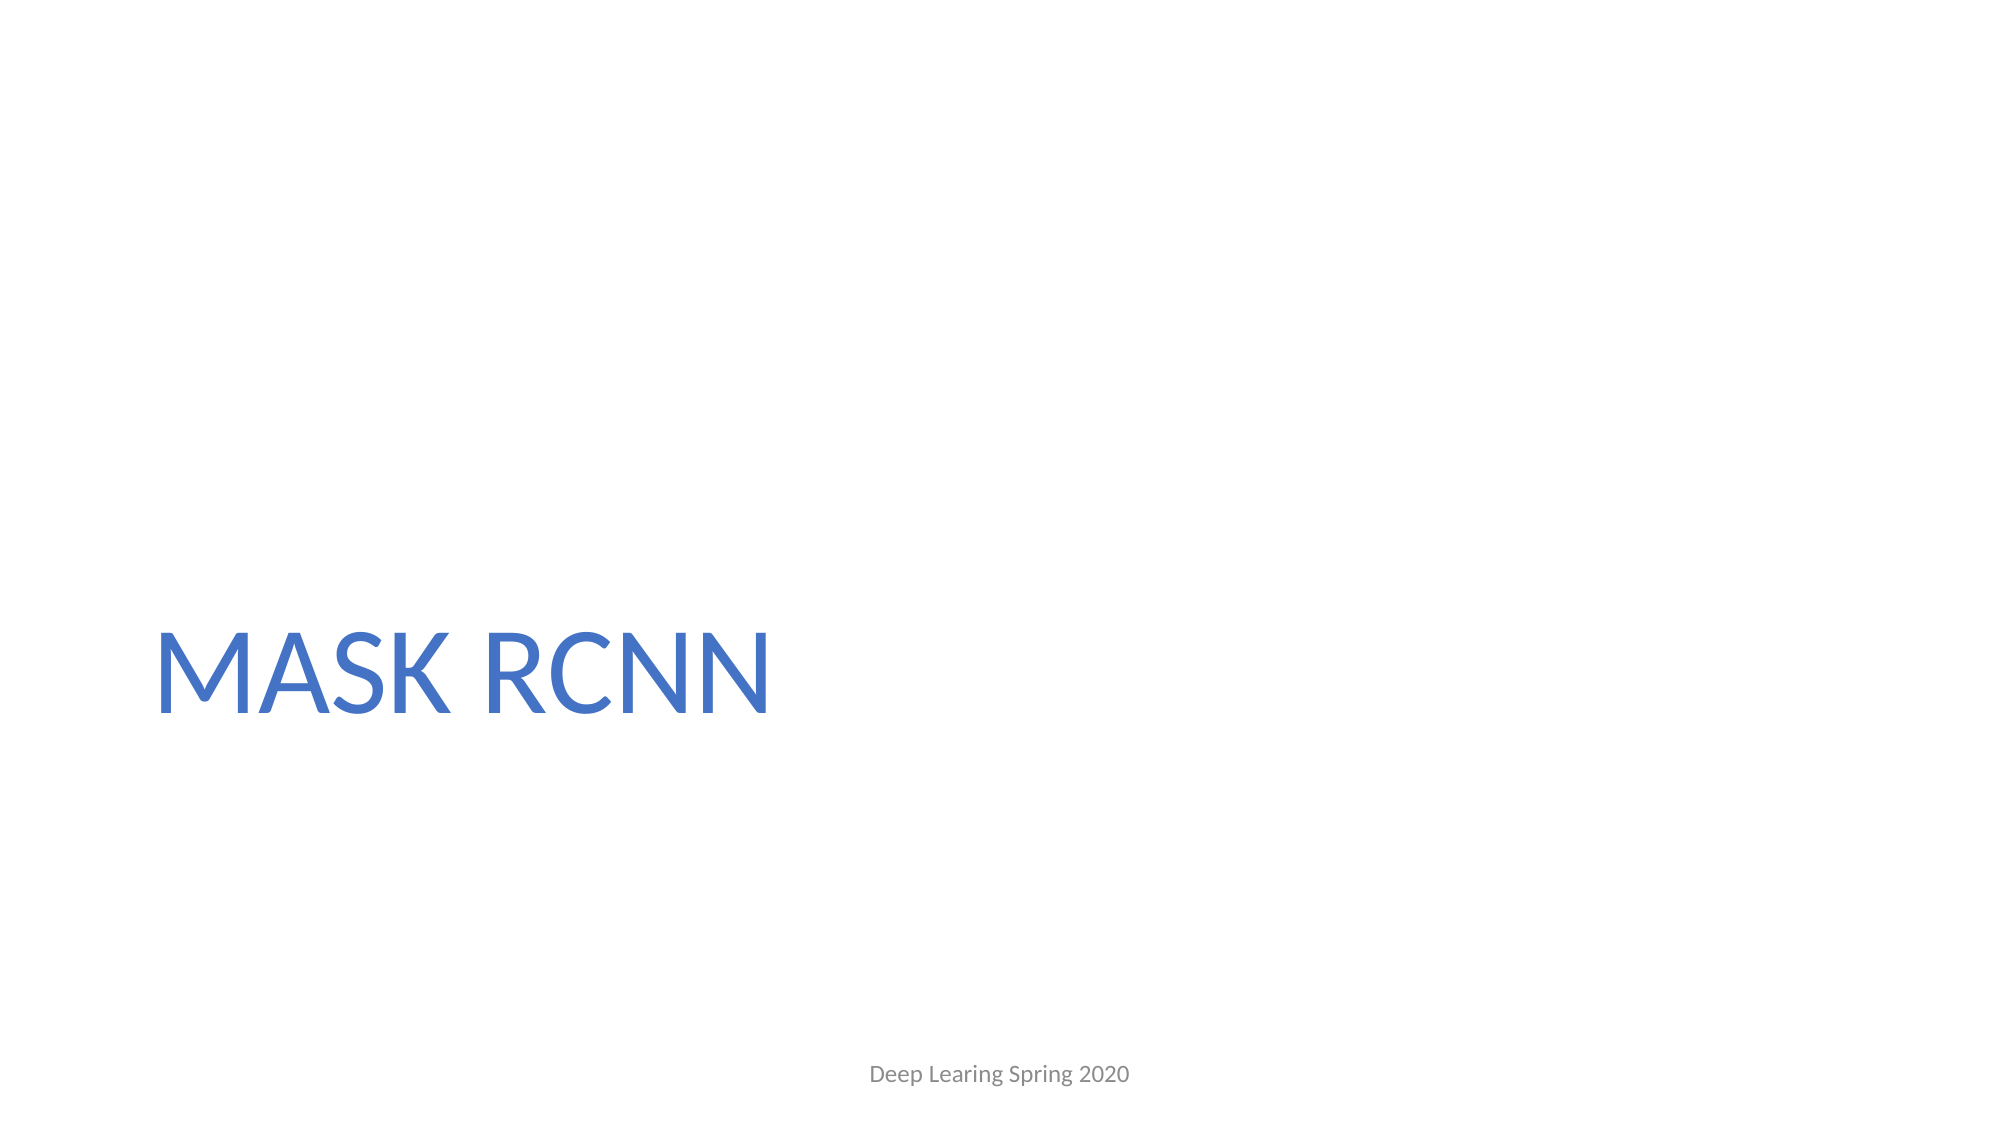

# MASK RCNN

Deep Learing Spring 2020